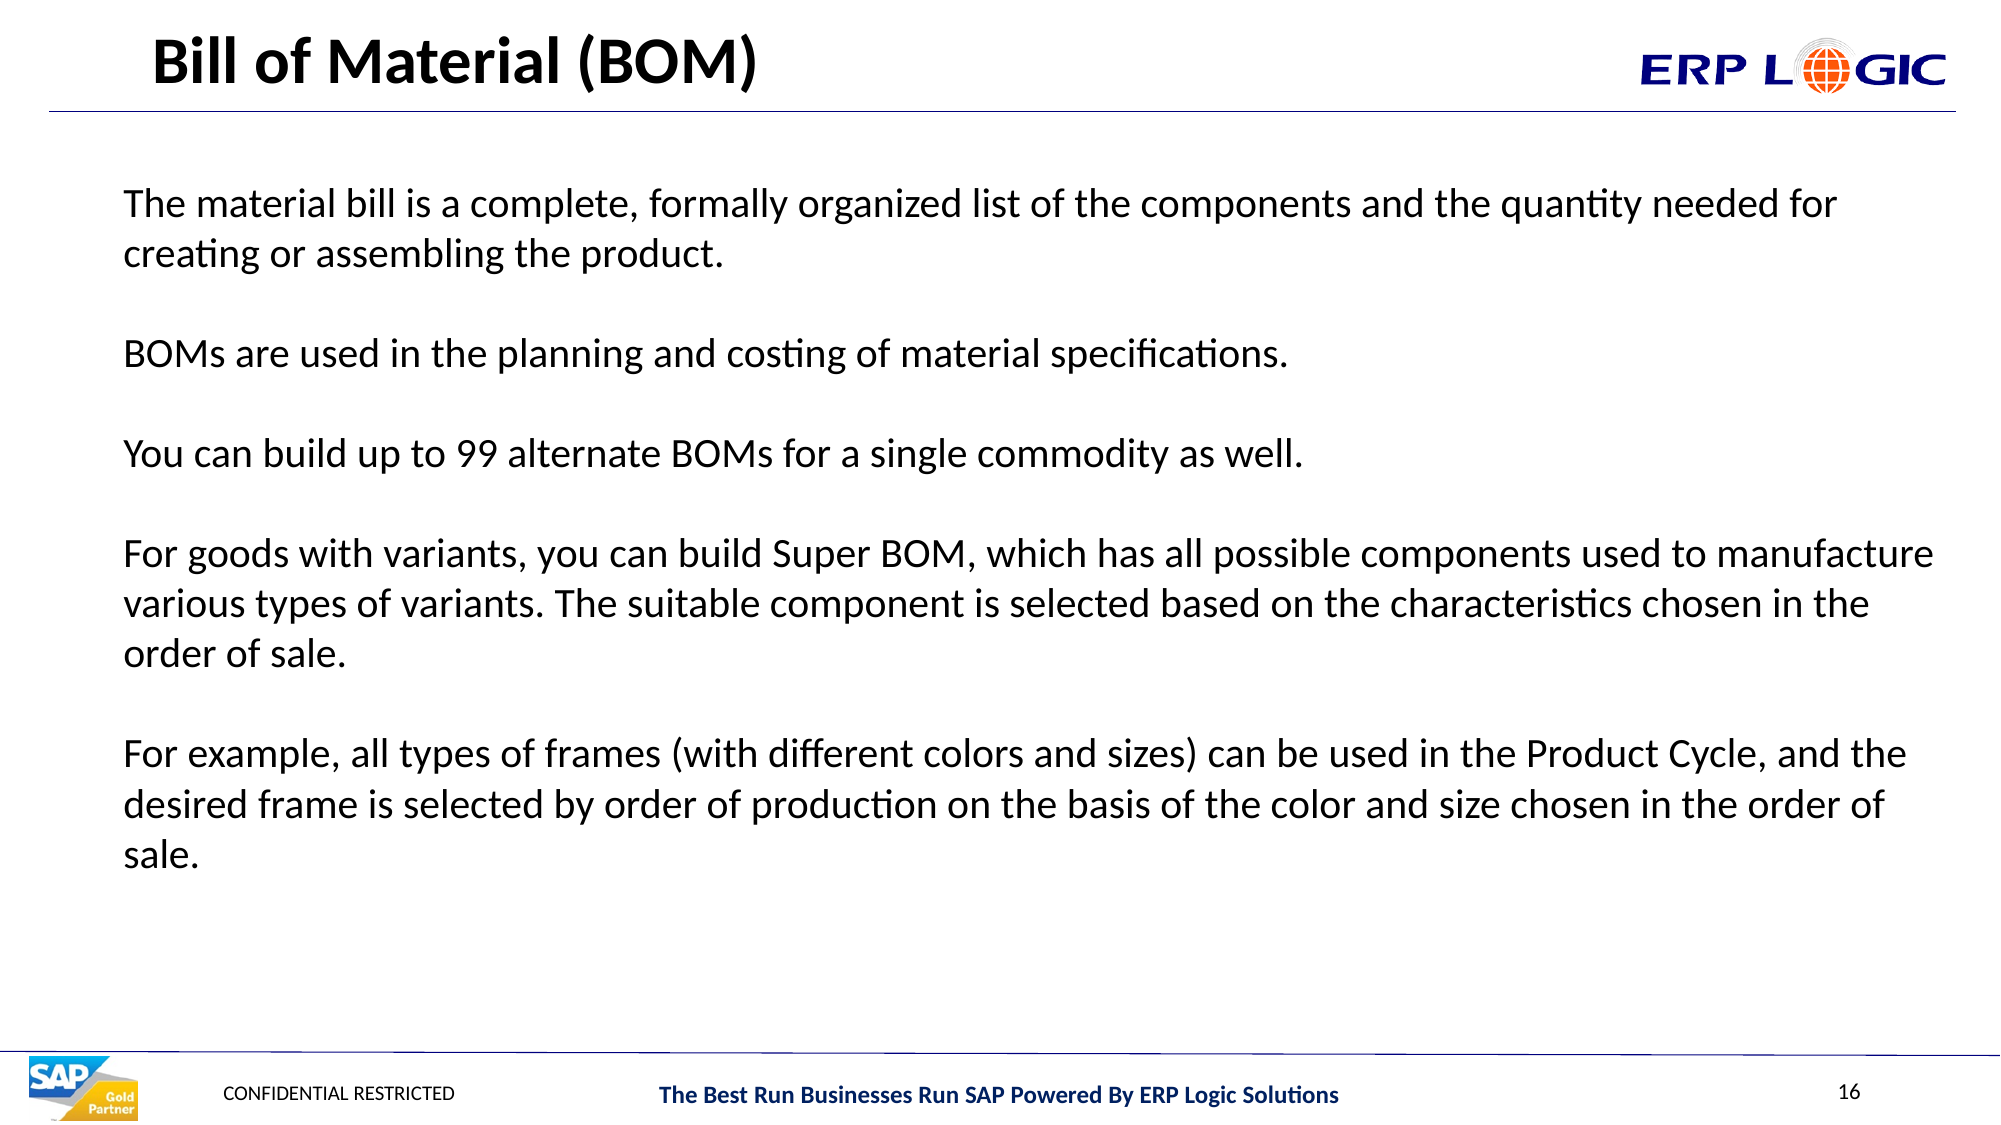

# Bill of Material (BOM)
The material bill is a complete, formally organized list of the components and the quantity needed for creating or assembling the product.

BOMs are used in the planning and costing of material specifications.

You can build up to 99 alternate BOMs for a single commodity as well.

For goods with variants, you can build Super BOM, which has all possible components used to manufacture various types of variants. The suitable component is selected based on the characteristics chosen in the order of sale.

For example, all types of frames (with different colors and sizes) can be used in the Product Cycle, and the desired frame is selected by order of production on the basis of the color and size chosen in the order of sale.